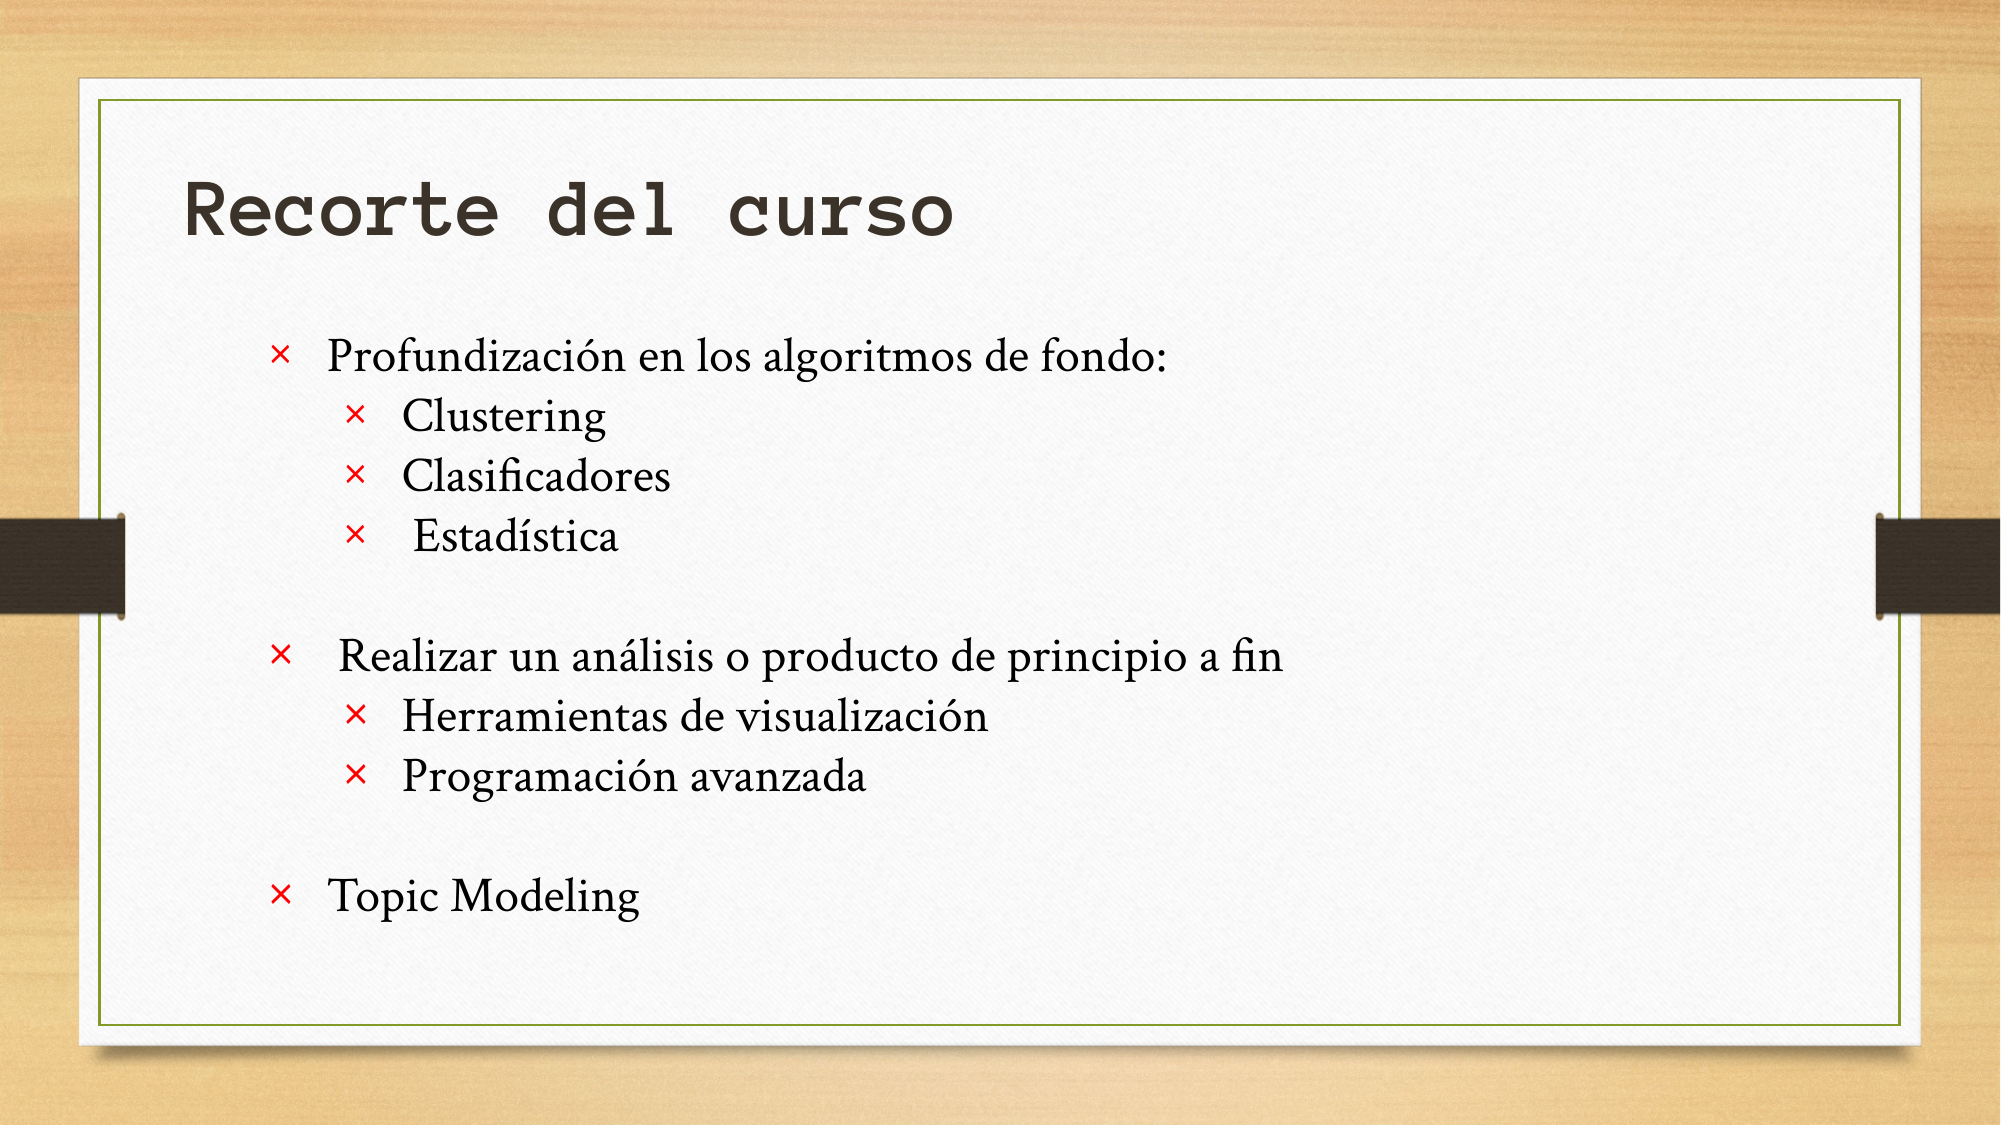

Recorte del curso
Profundización en los algoritmos de fondo:
Clustering
Clasificadores
 Estadística

 Realizar un análisis o producto de principio a fin
Herramientas de visualización
Programación avanzada

Topic Modeling